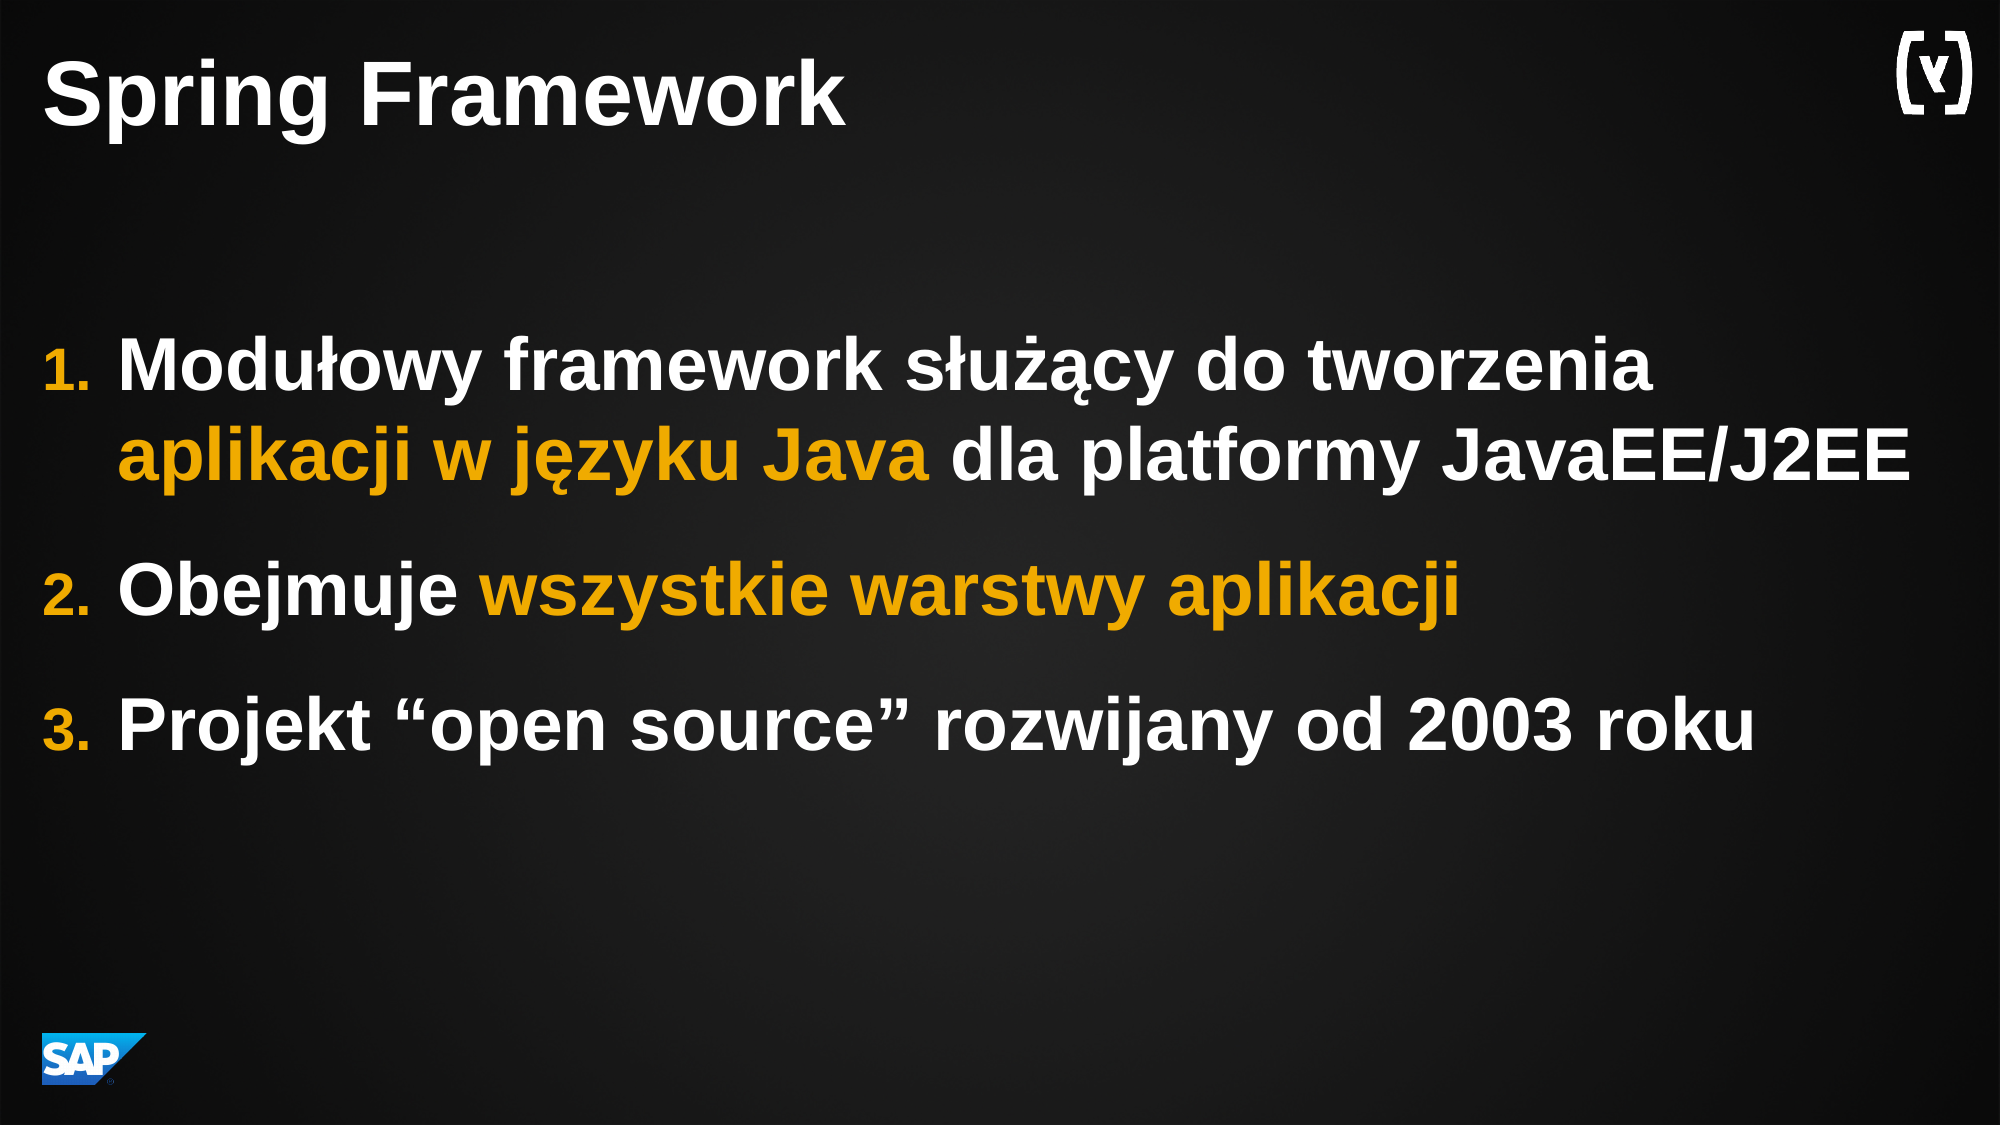

# Spring Framework
Modułowy framework służący do tworzenia aplikacji w języku Java dla platformy JavaEE/J2EE
Obejmuje wszystkie warstwy aplikacji
Projekt “open source” rozwijany od 2003 roku